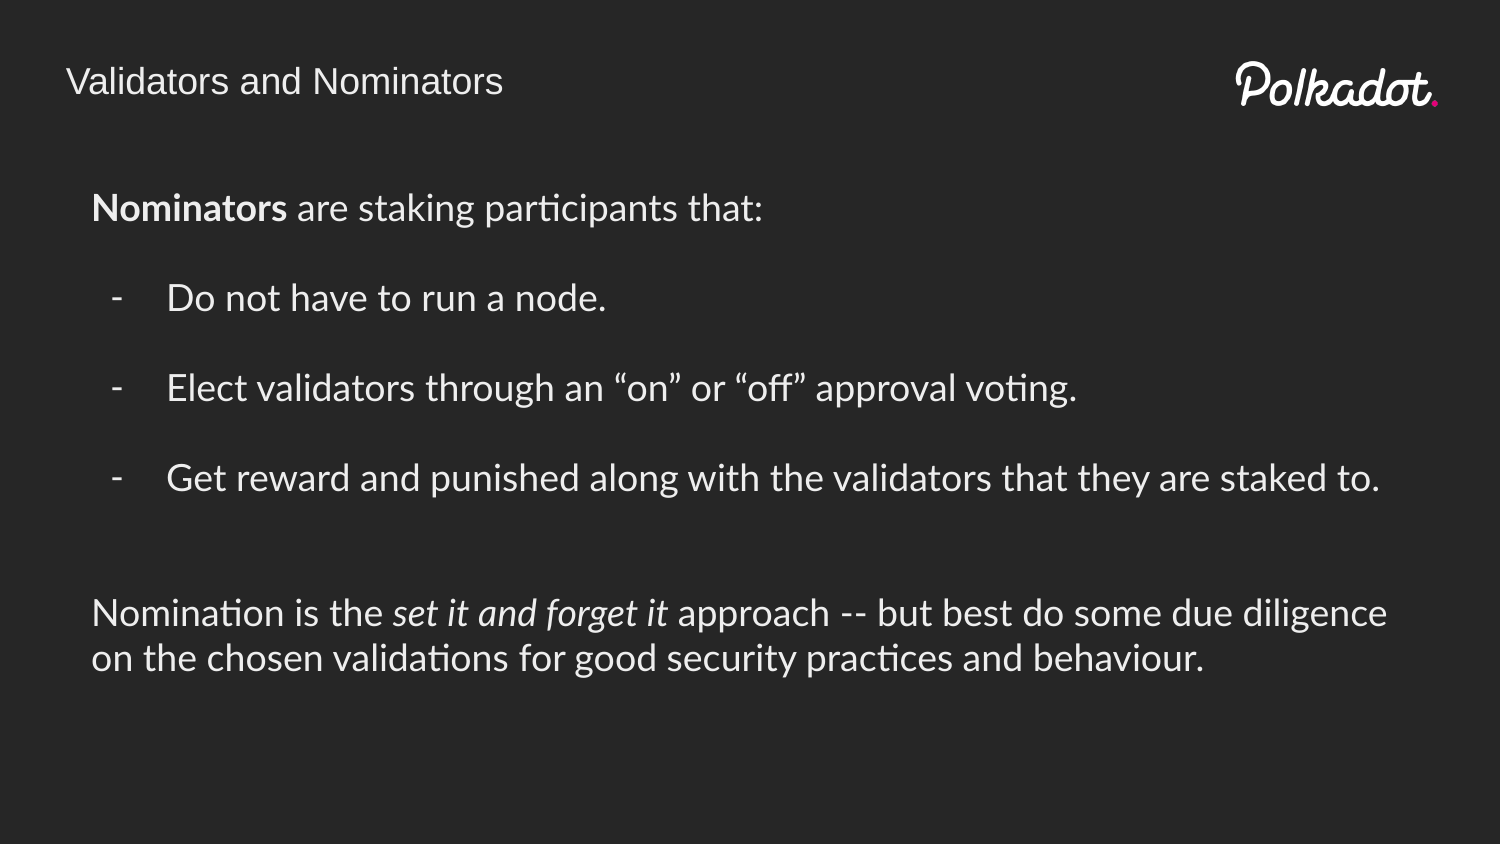

Validators and Nominators
Nominators are staking participants that:

Do not have to run a node.

Elect validators through an “on” or “off” approval voting.

Get reward and punished along with the validators that they are staked to.

Nomination is the set it and forget it approach -- but best do some due diligence on the chosen validations for good security practices and behaviour.